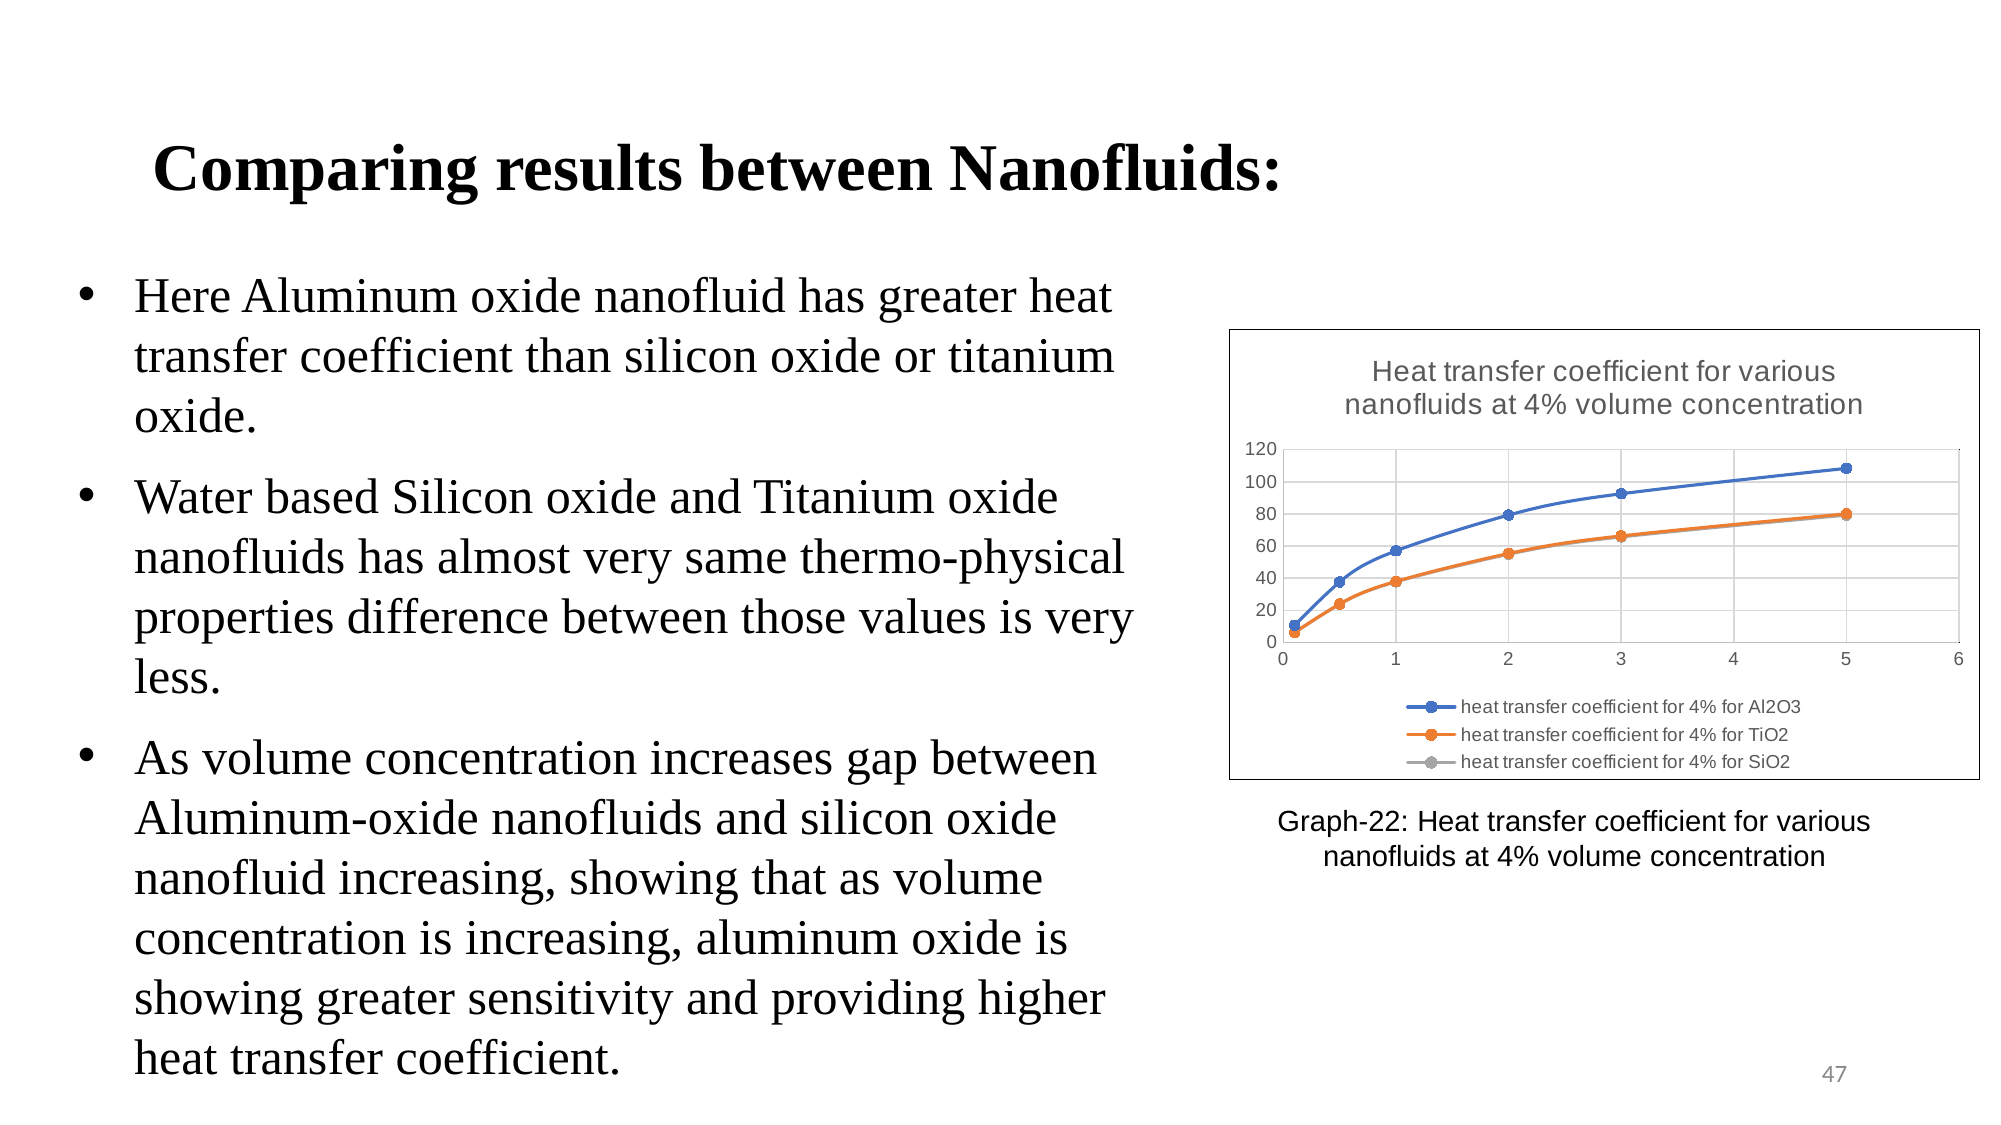

# Comparing results between Nanofluids:
Here Aluminum oxide nanofluid has greater heat transfer coefficient than silicon oxide or titanium oxide.
Water based Silicon oxide and Titanium oxide nanofluids has almost very same thermo-physical properties difference between those values is very less.
As volume concentration increases gap between Aluminum-oxide nanofluids and silicon oxide nanofluid increasing, showing that as volume concentration is increasing, aluminum oxide is showing greater sensitivity and providing higher heat transfer coefficient.

### Chart: Heat transfer coefficient for various nanofluids at 4% volume concentration

| Category | heat transfer coefficient for 4% for Al2O3 | heat transfer coefficient for 4% for TiO2 | heat transfer coefficient for 4% for SiO2 |
|---|---|---|---|
Graph-22: Heat transfer coefficient for various nanofluids at 4% volume concentration

47